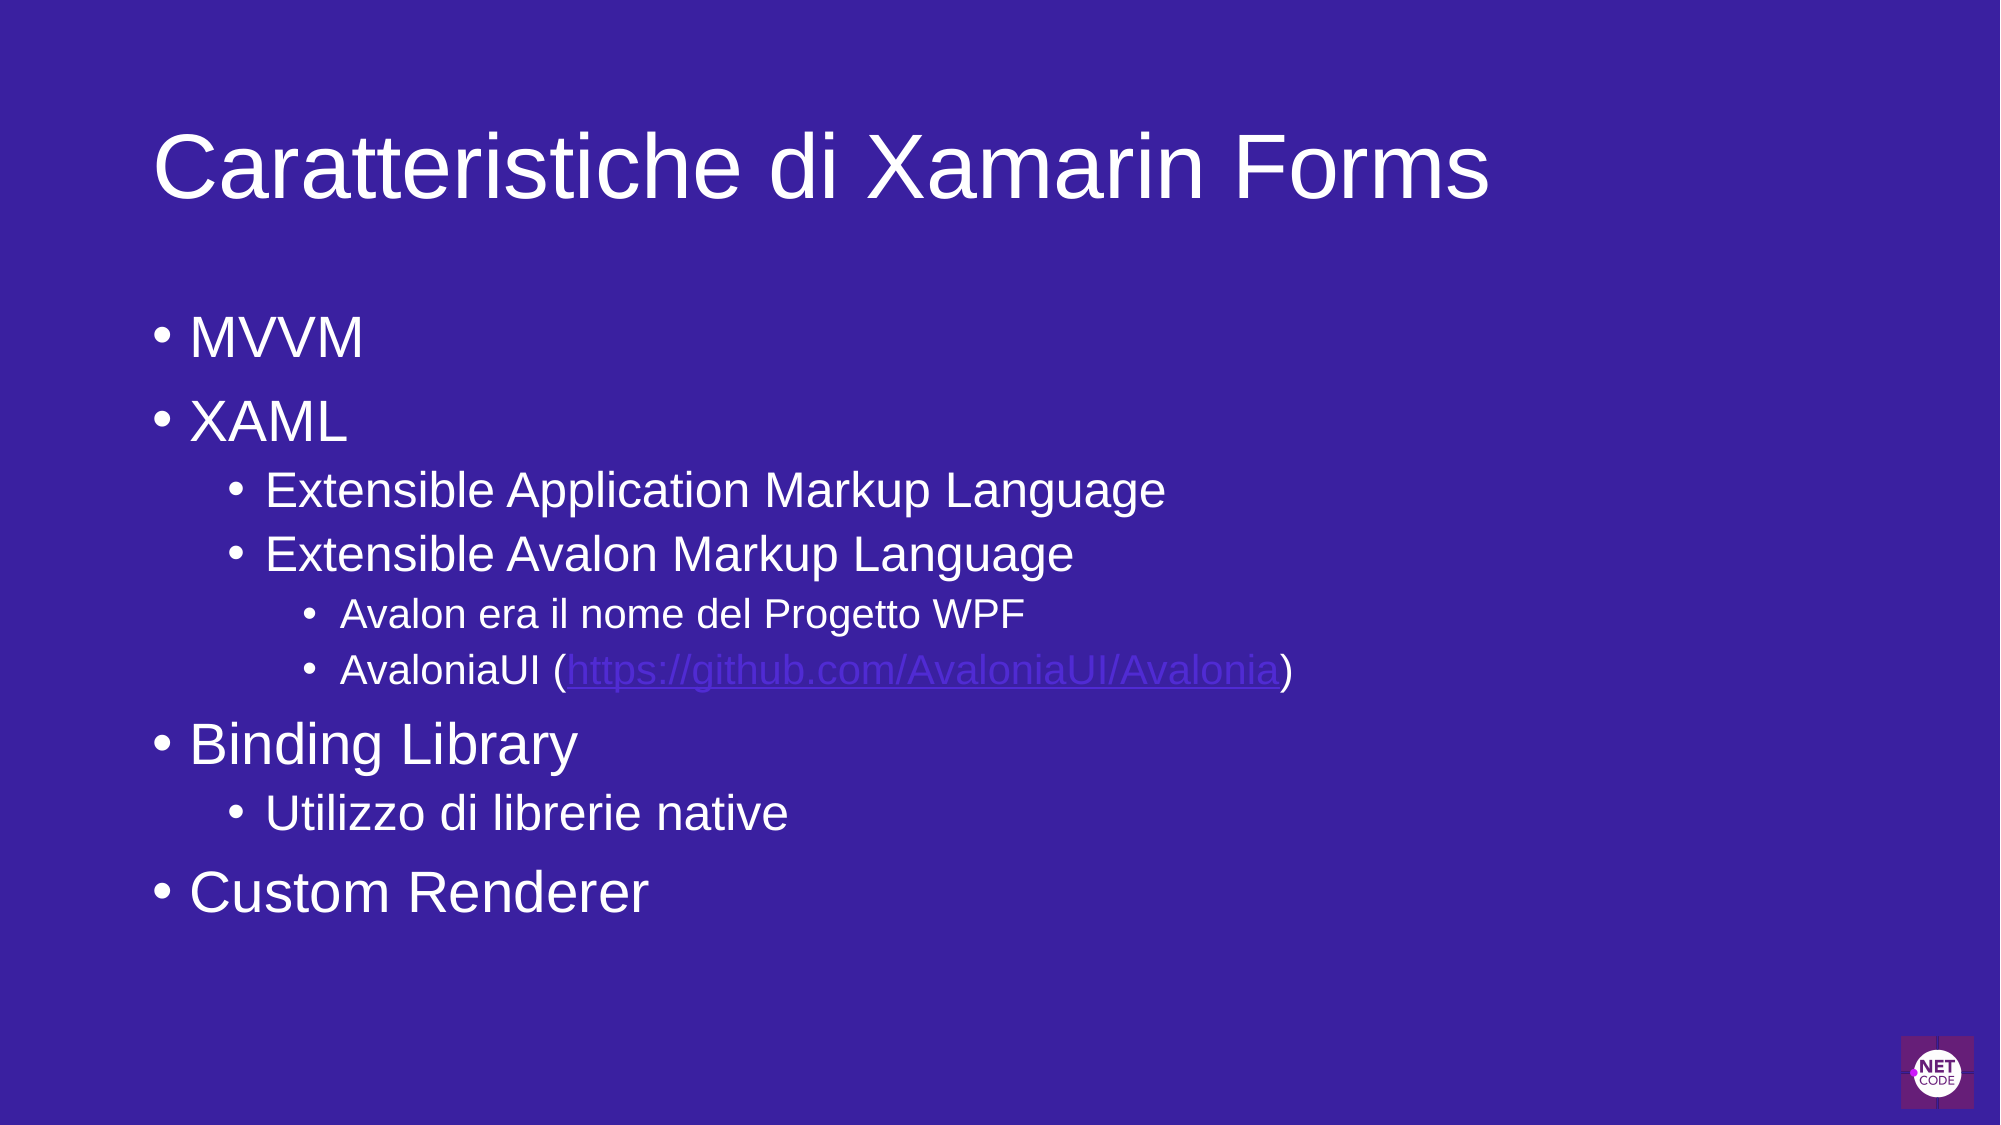

# Caratteristiche di Xamarin Forms
MVVM
XAML
Extensible Application Markup Language
Extensible Avalon Markup Language
Avalon era il nome del Progetto WPF
AvaloniaUI (https://github.com/AvaloniaUI/Avalonia)
Binding Library
Utilizzo di librerie native
Custom Renderer